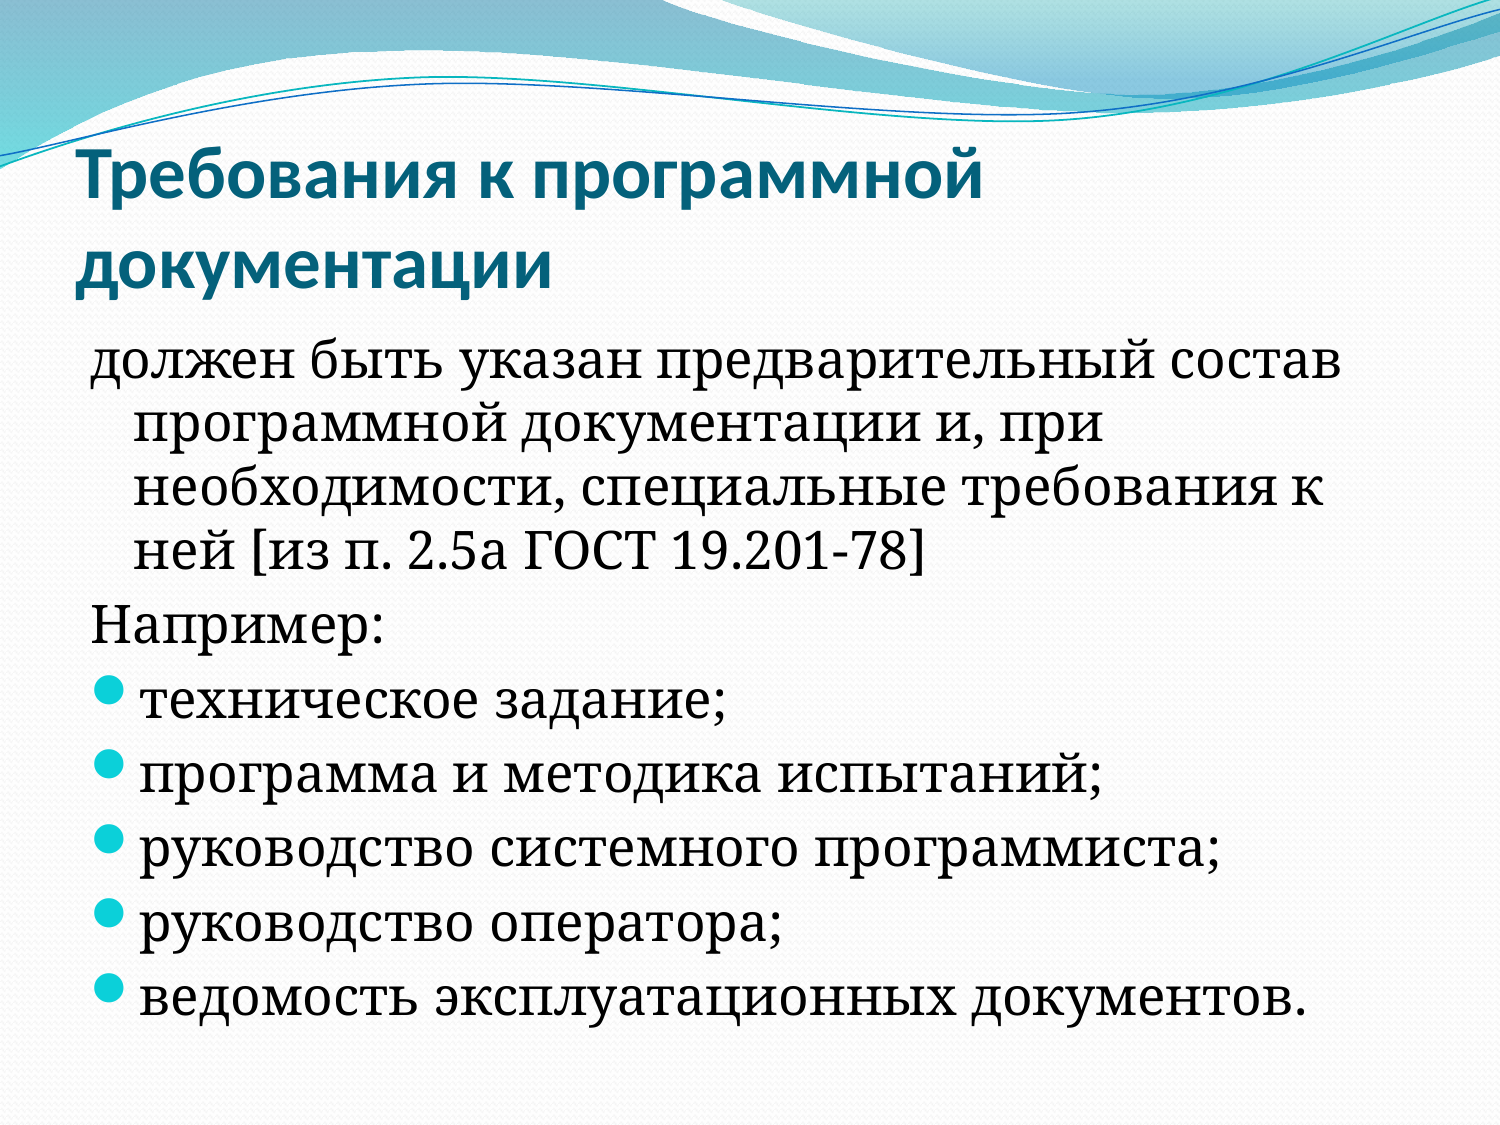

# Требования к программной документации
должен быть указан предварительный состав программной документации и, при необходимости, специальные требования к ней [из п. 2.5а ГОСТ 19.201-78]
Например:
техническое задание;
программа и методика испытаний;
руководство системного программиста;
руководство оператора;
ведомость эксплуатационных документов.